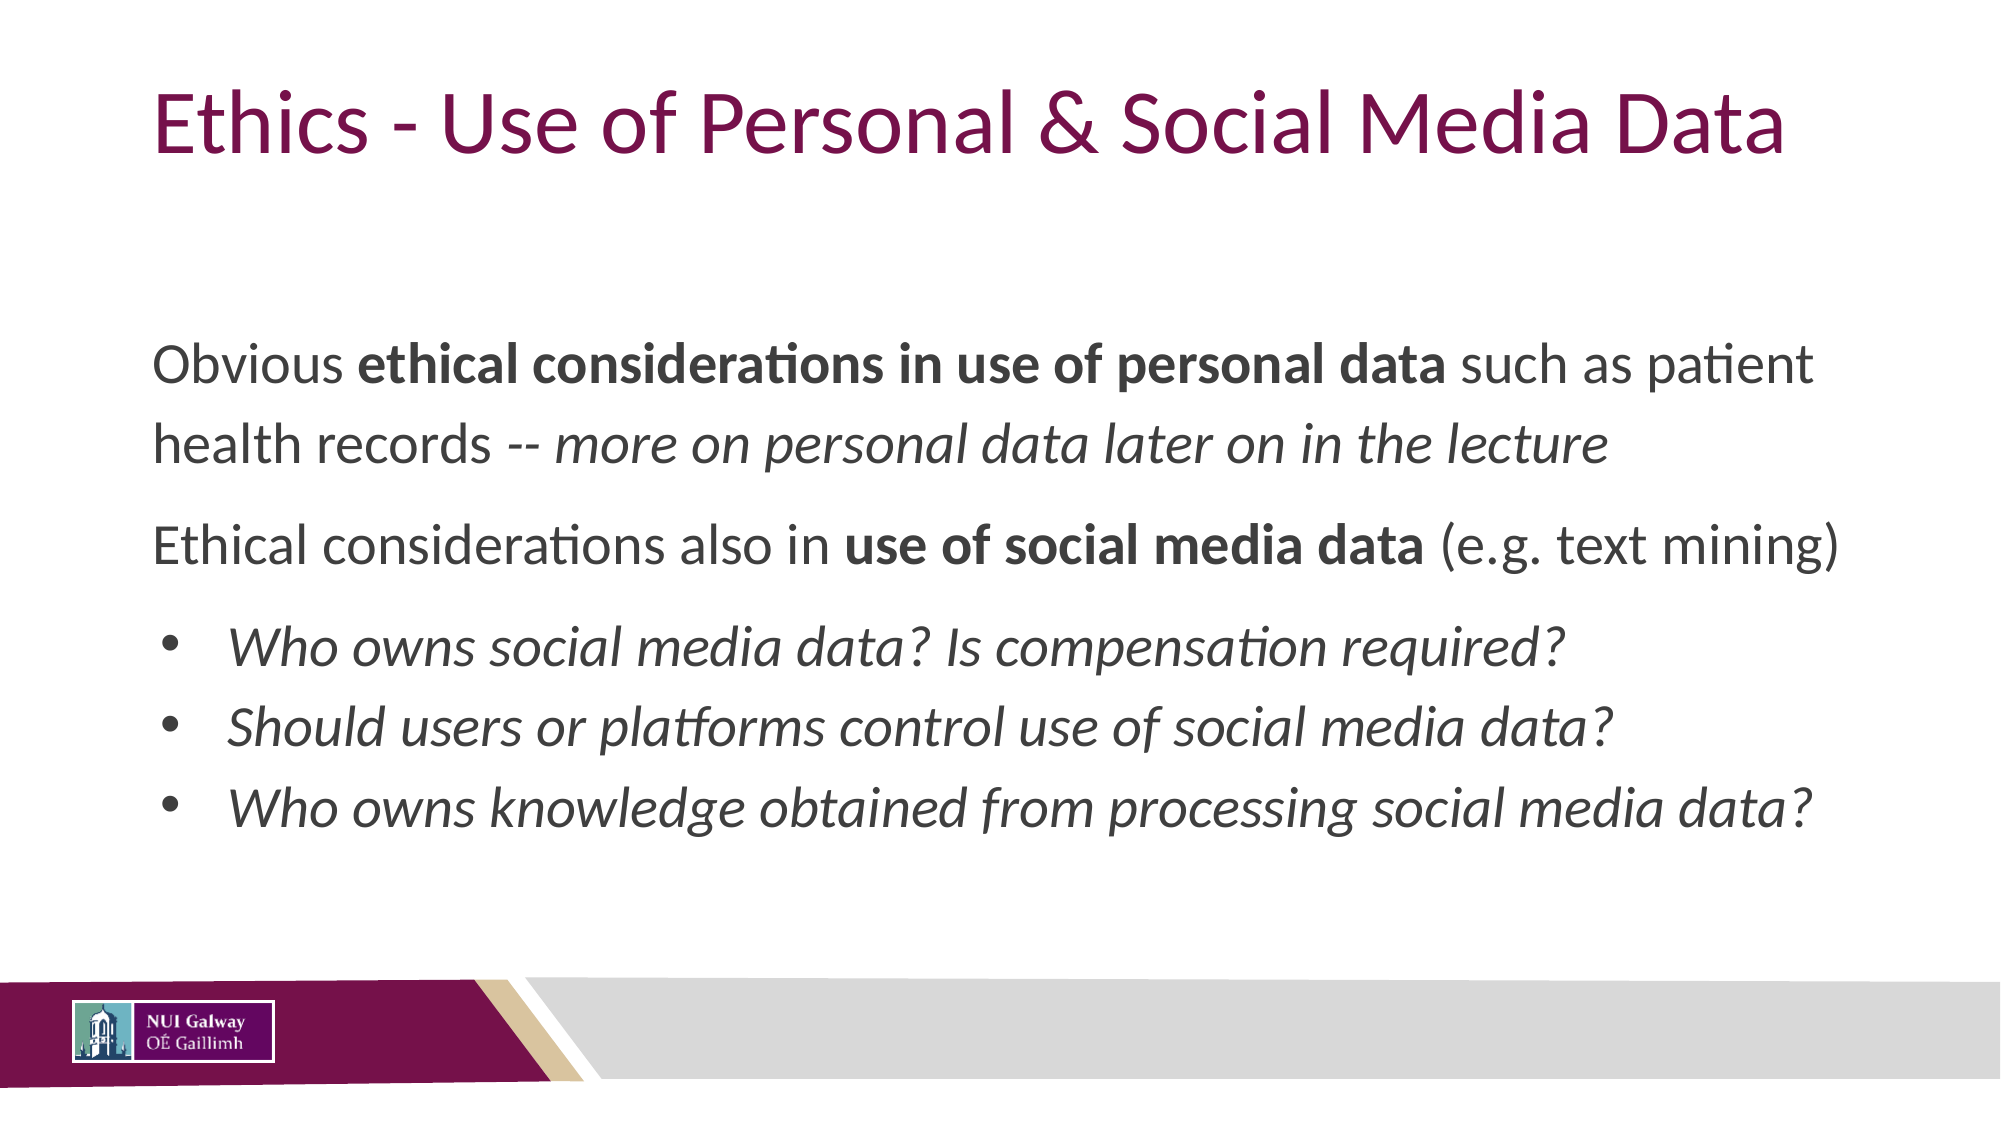

# Ethics - Use of Personal & Social Media Data
Obvious ethical considerations in use of personal data such as patient health records -- more on personal data later on in the lecture
Ethical considerations also in use of social media data (e.g. text mining)
Who owns social media data? Is compensation required?
Should users or platforms control use of social media data?
Who owns knowledge obtained from processing social media data?